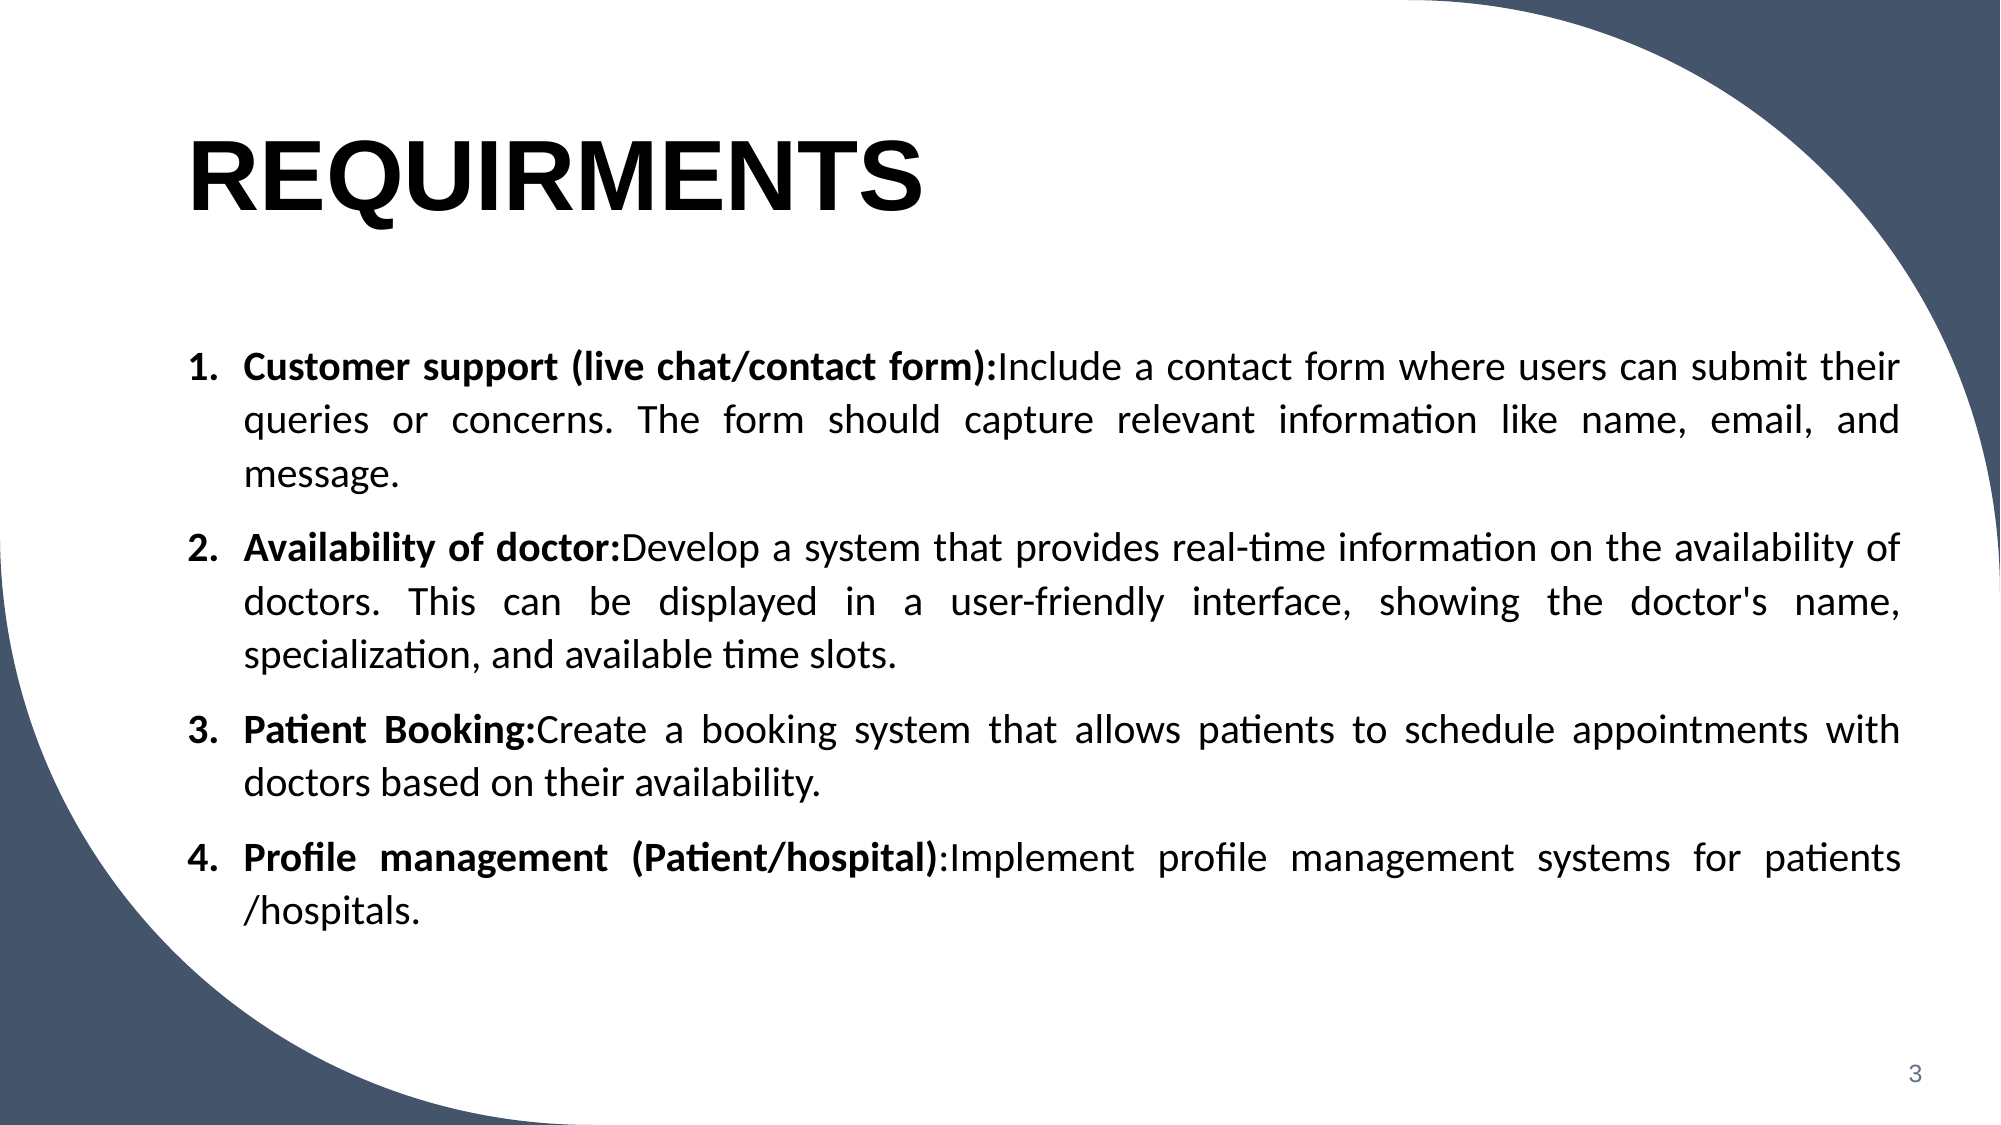

# REQUIRMENTS
Customer support (live chat/contact form):Include a contact form where users can submit their queries or concerns. The form should capture relevant information like name, email, and message.
Availability of doctor:Develop a system that provides real-time information on the availability of doctors. This can be displayed in a user-friendly interface, showing the doctor's name, specialization, and available time slots.
Patient Booking:Create a booking system that allows patients to schedule appointments with doctors based on their availability.
Profile management (Patient/hospital):Implement profile management systems for patients /hospitals.
3